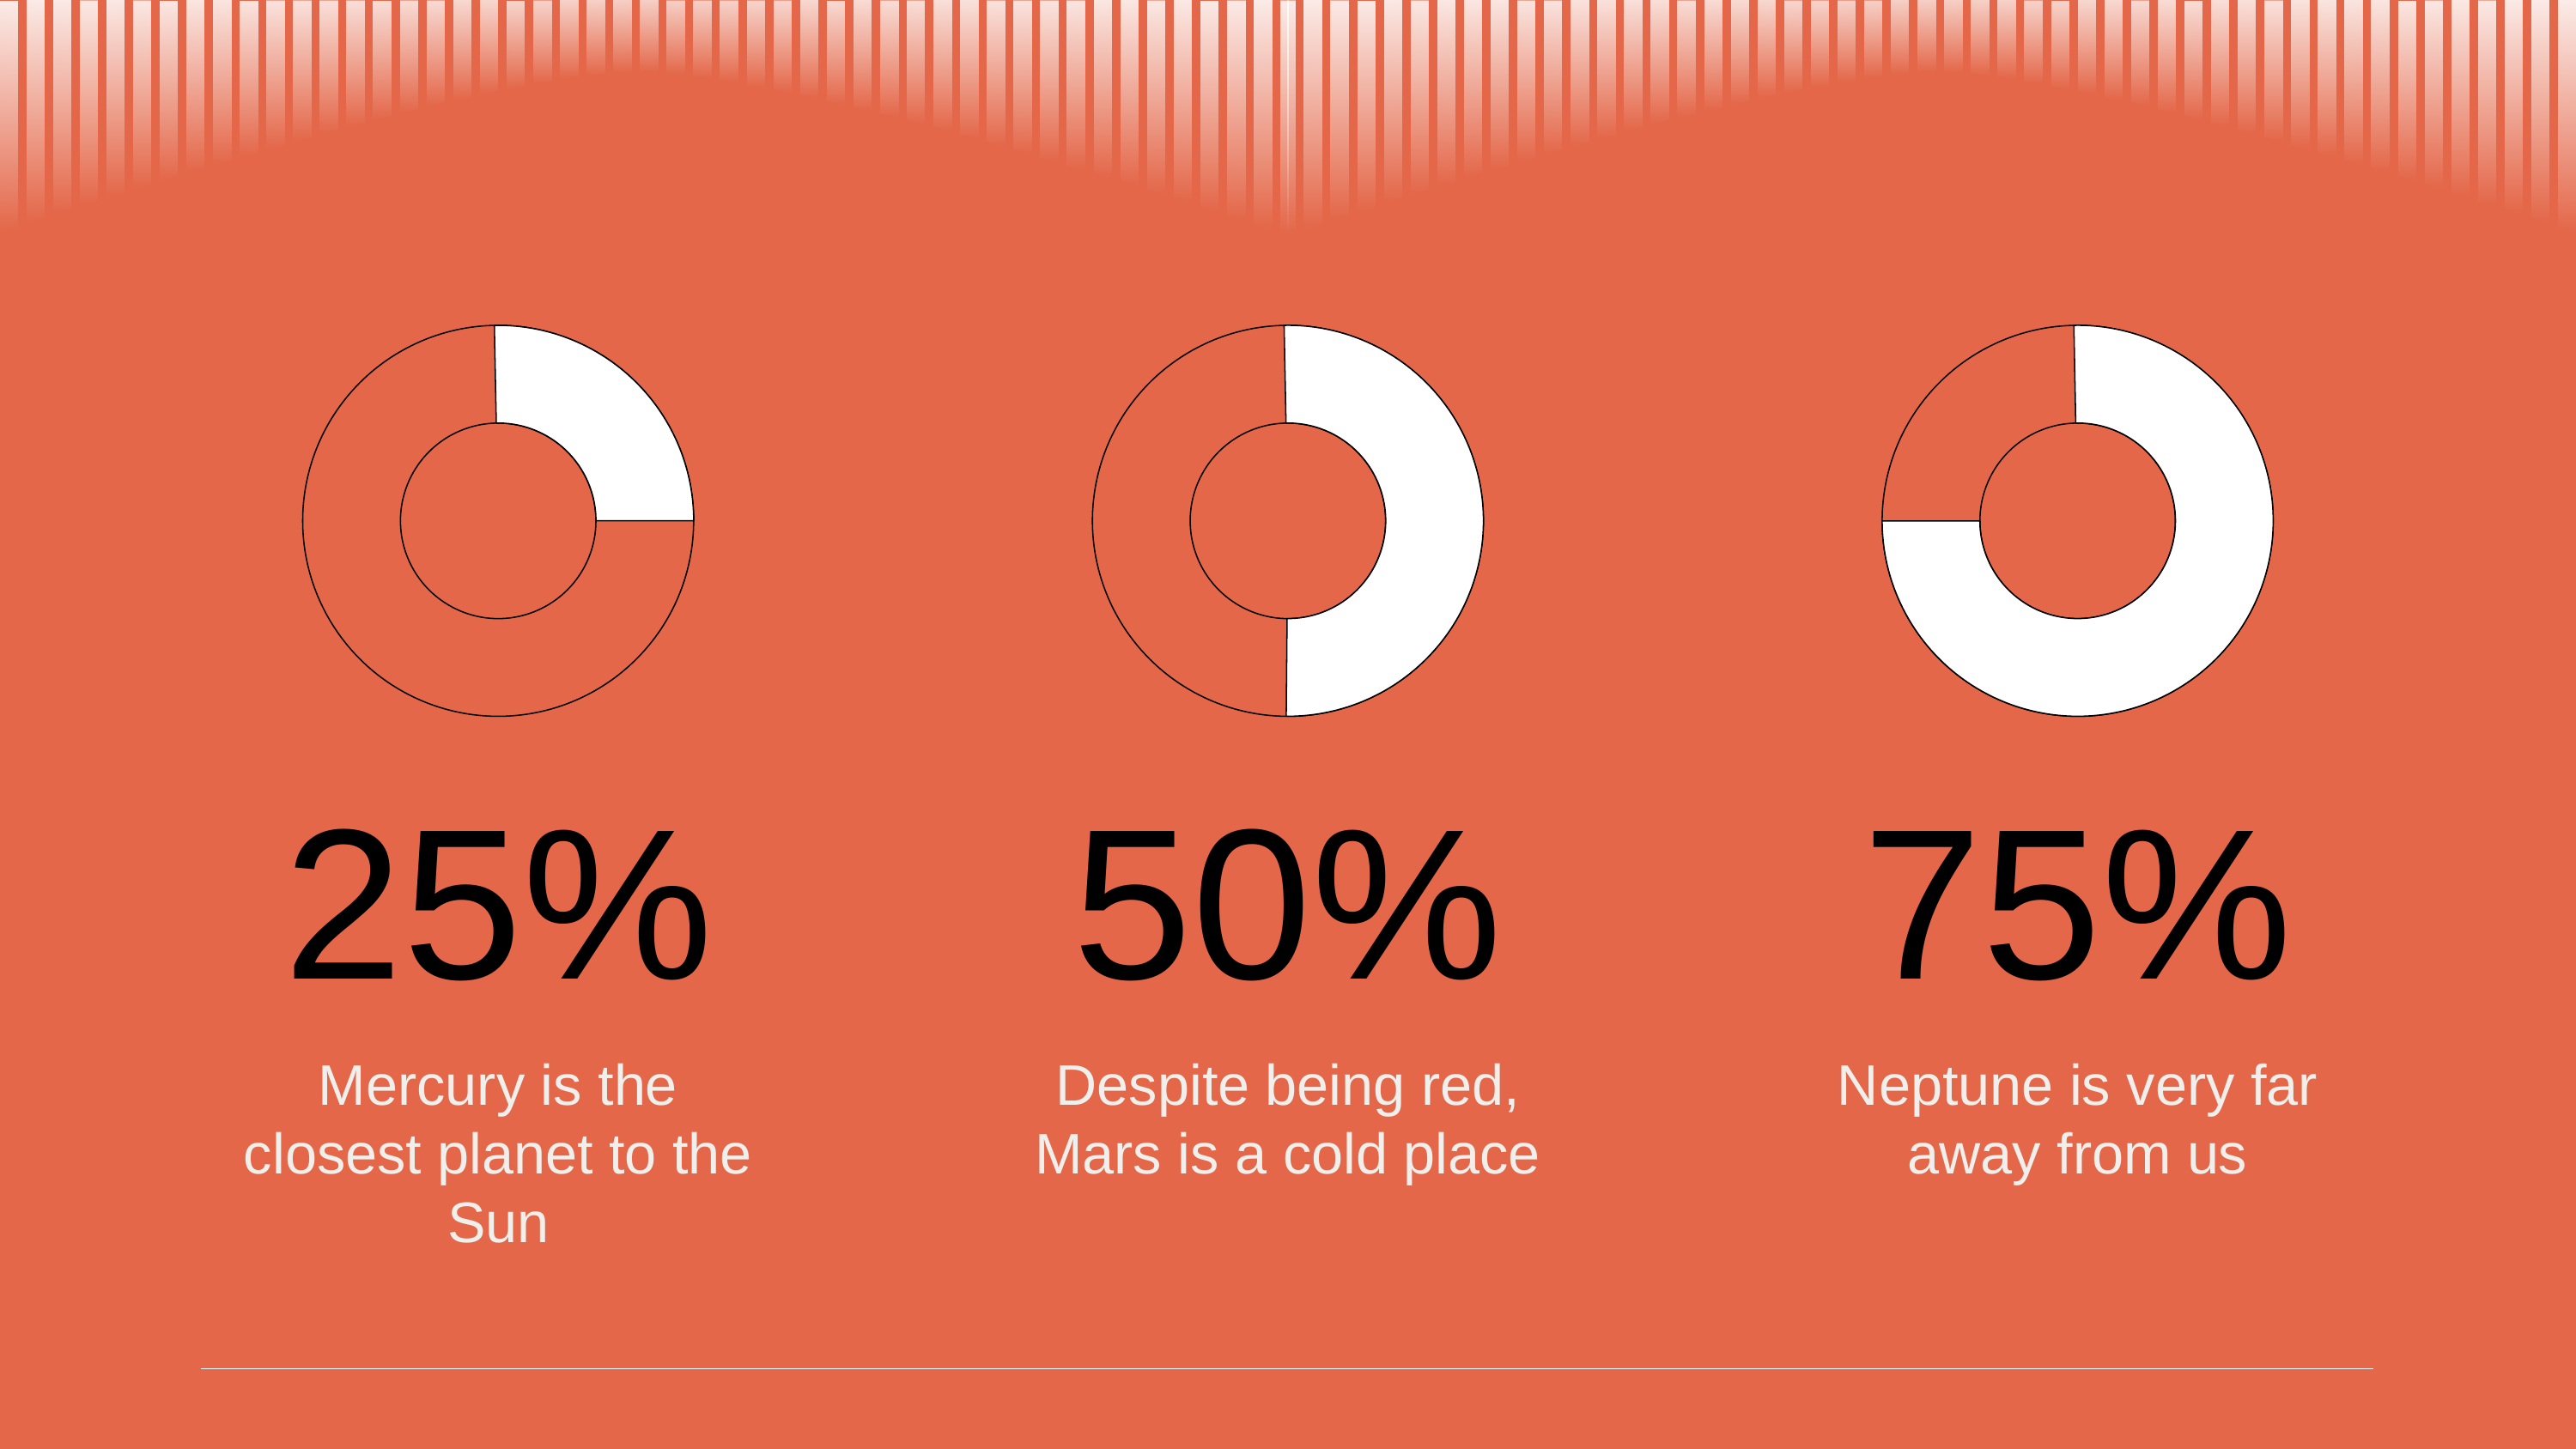

# 25%
75%
50%
Neptune is very far away from us
Mercury is the closest planet to the Sun
Despite being red, Mars is a cold place